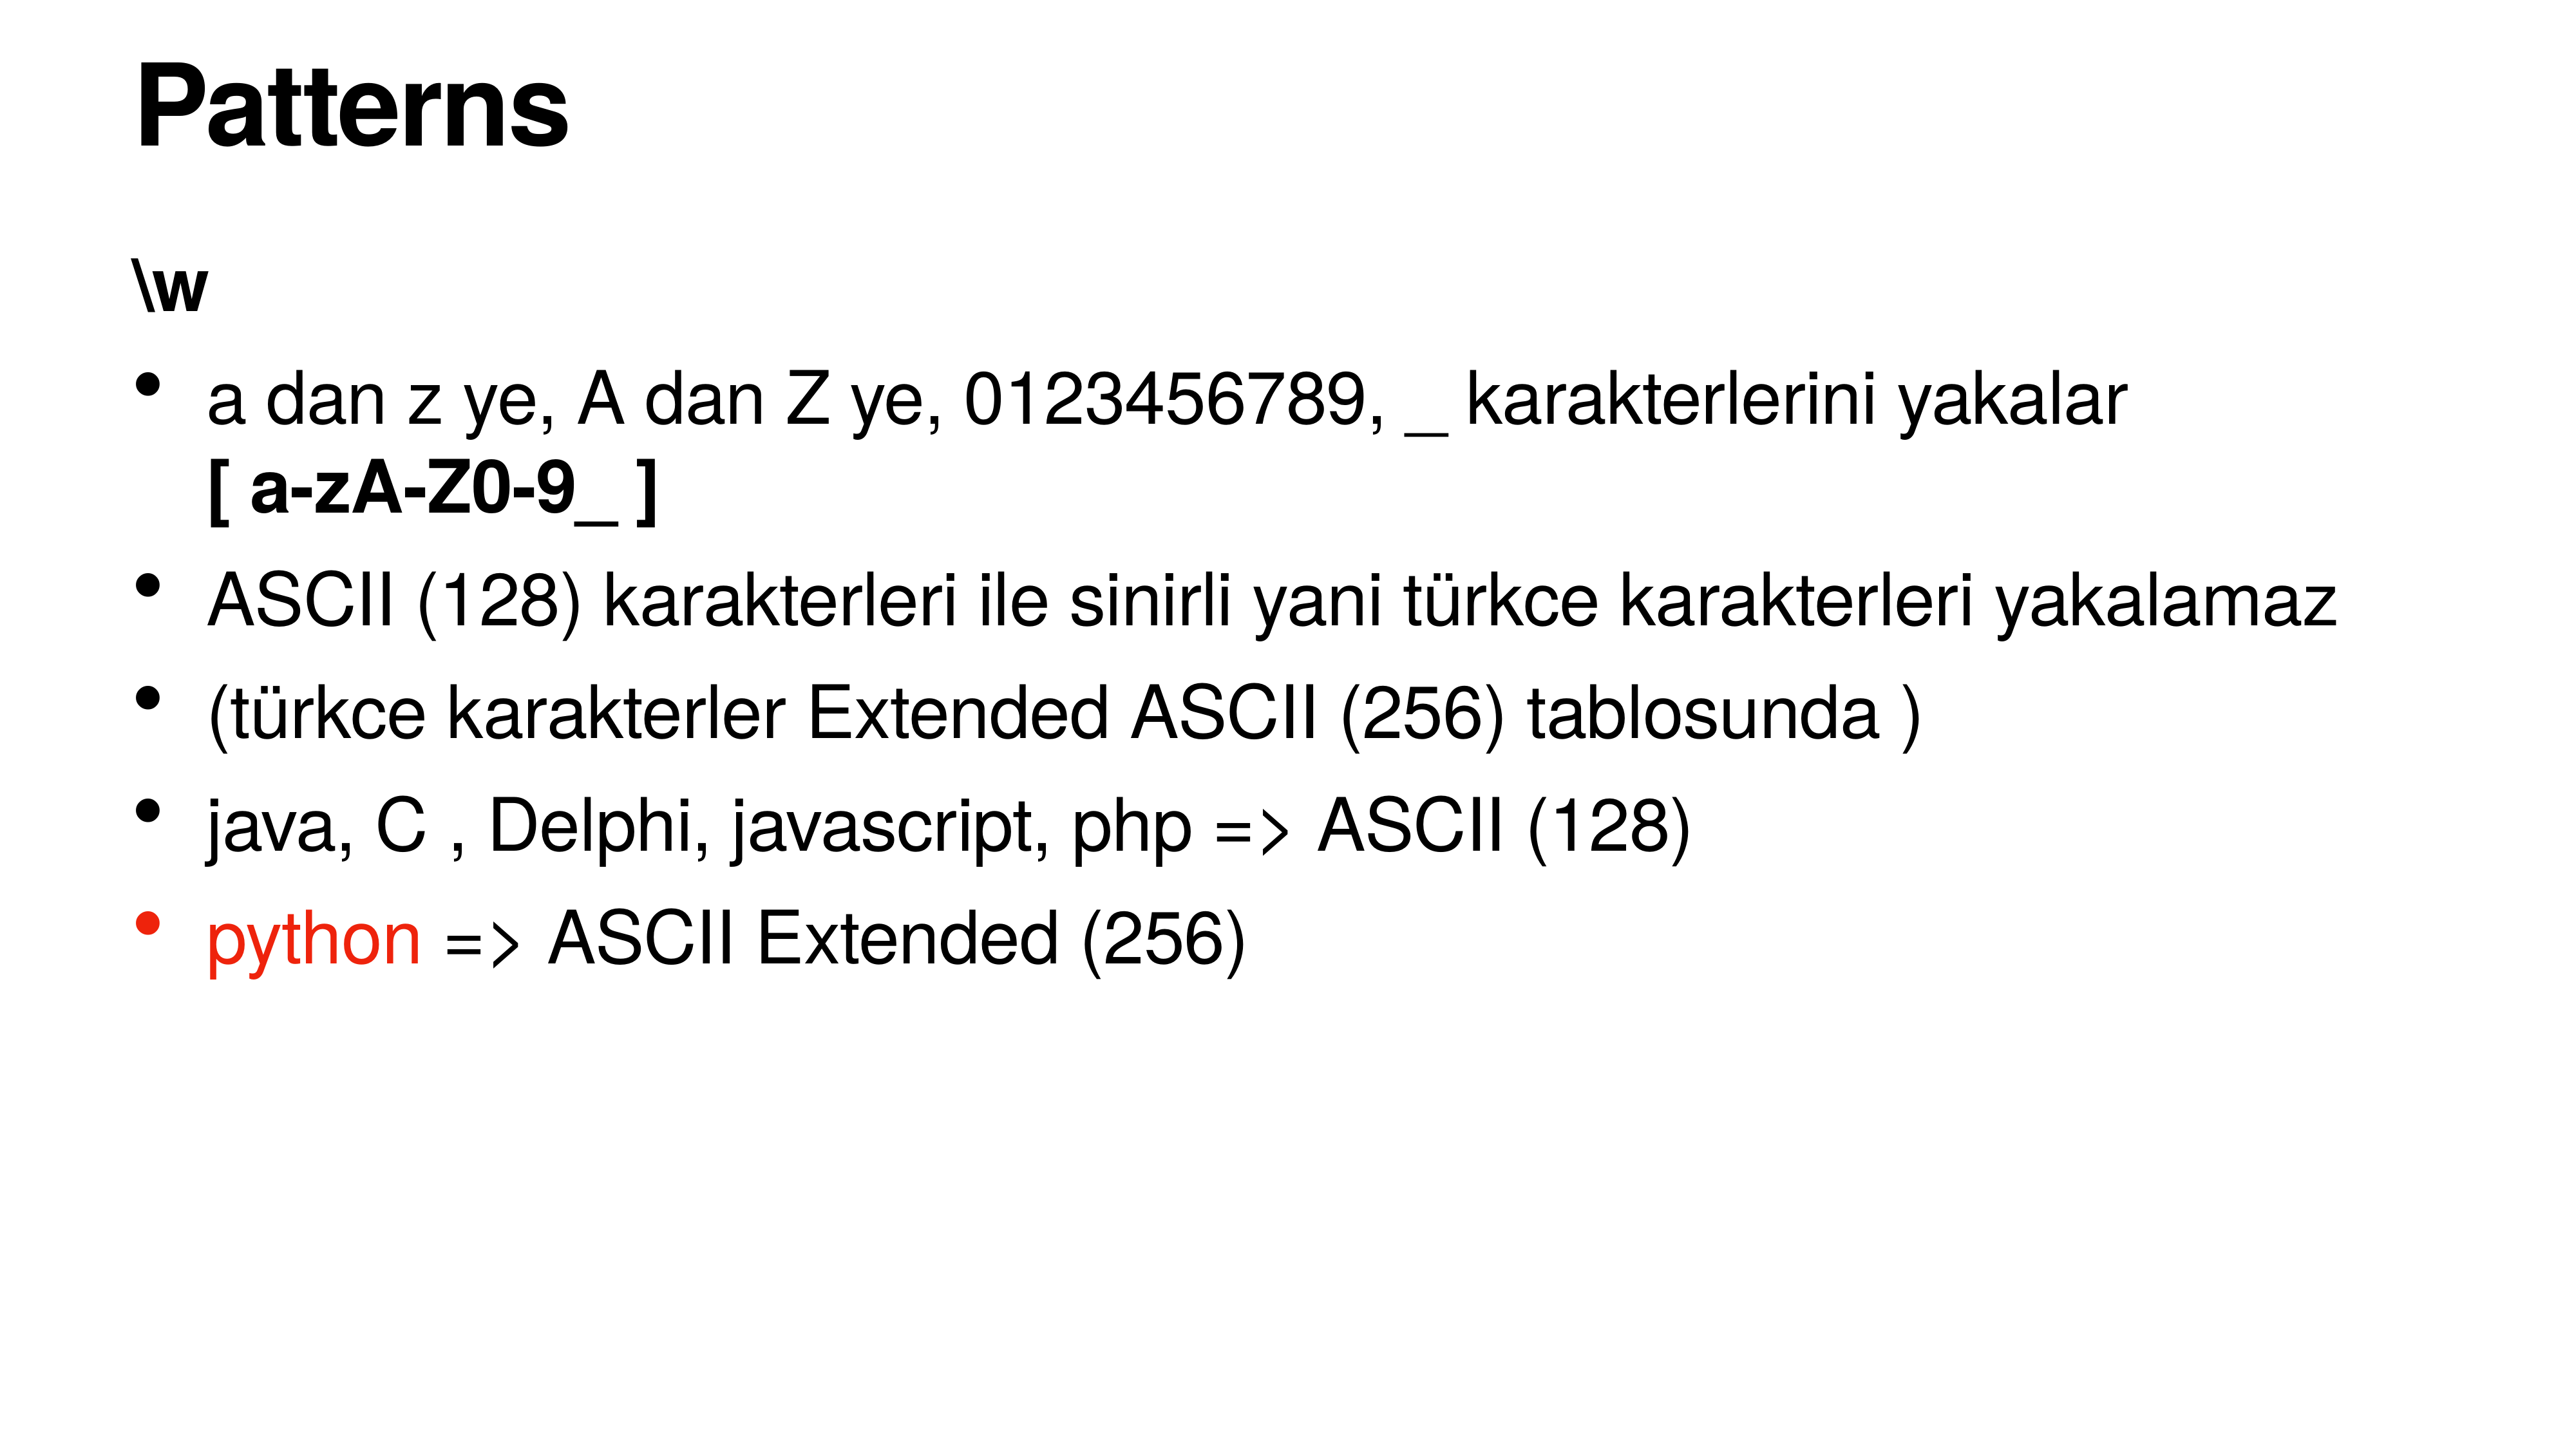

# Patterns
\w
a dan z ye, A dan Z ye, 0123456789, _ karakterlerini yakalar
[ a-zA-Z0-9_ ]
ASCII (128) karakterleri ile sinirli yani türkce karakterleri yakalamaz
(türkce karakterler Extended ASCII (256) tablosunda )
java, C , Delphi, javascript, php => ASCII (128)
python => ASCII Extended (256)